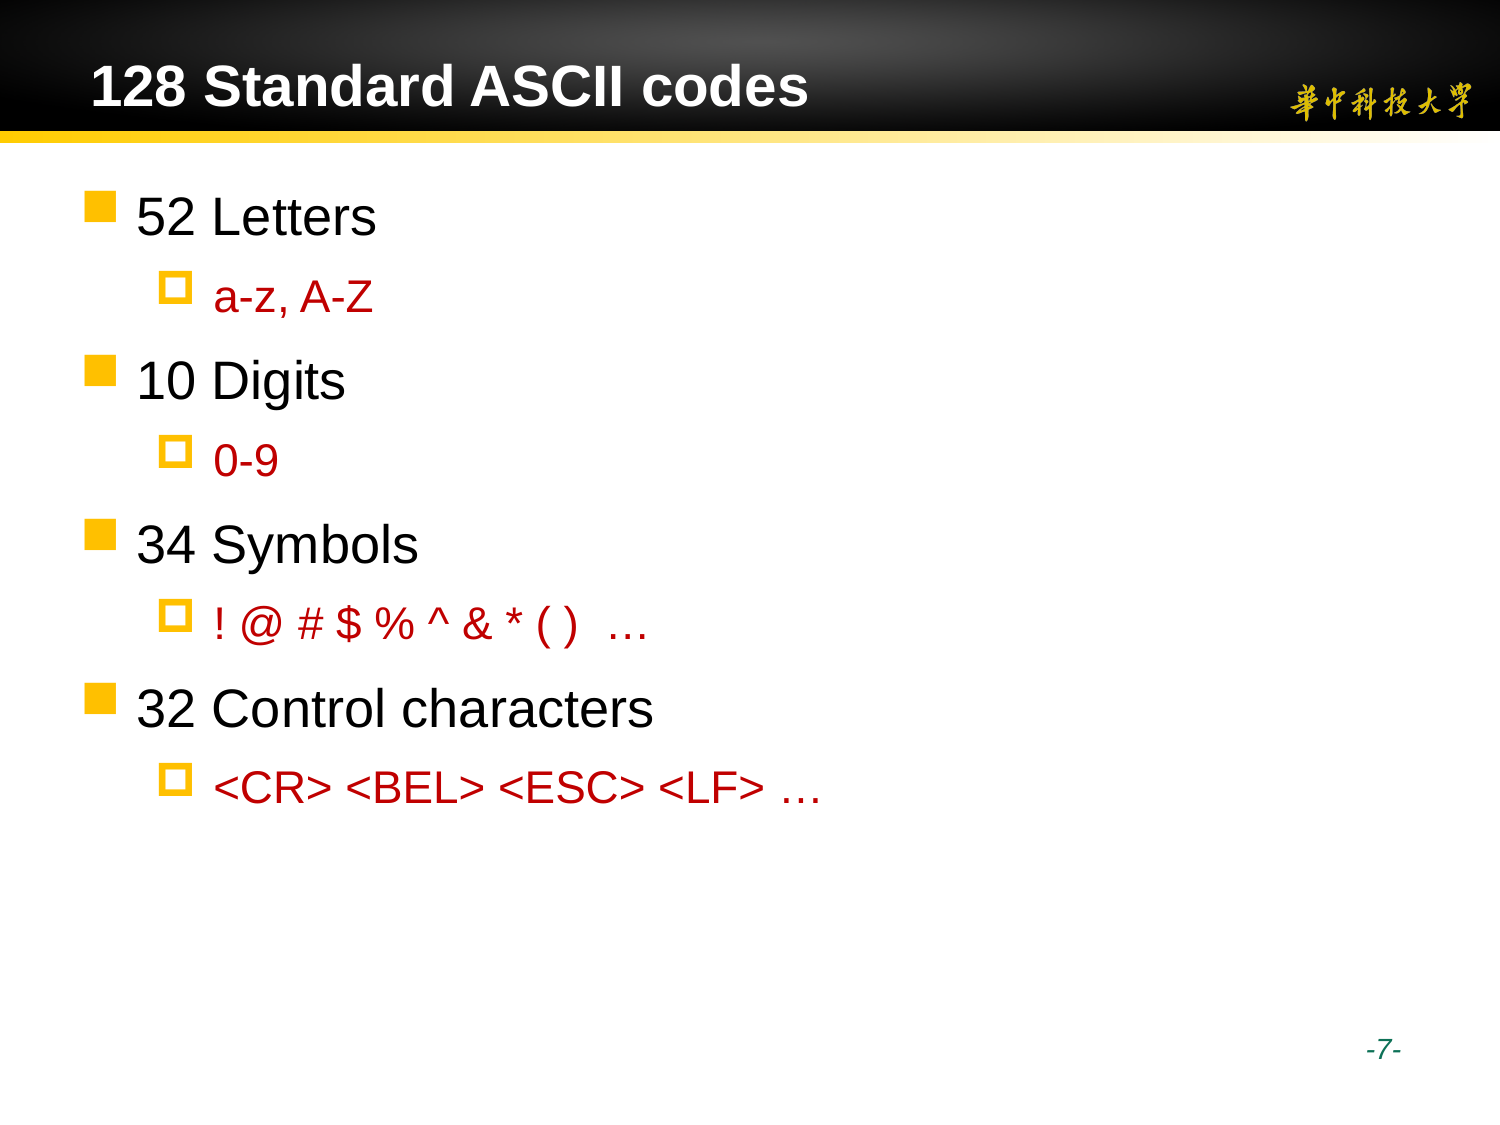

# 128 Standard ASCII codes
52 Letters
a-z, A-Z
10 Digits
0-9
34 Symbols
! @ # $ % ^ & * ( )  …
32 Control characters
<CR> <BEL> <ESC> <LF> …
 -7-